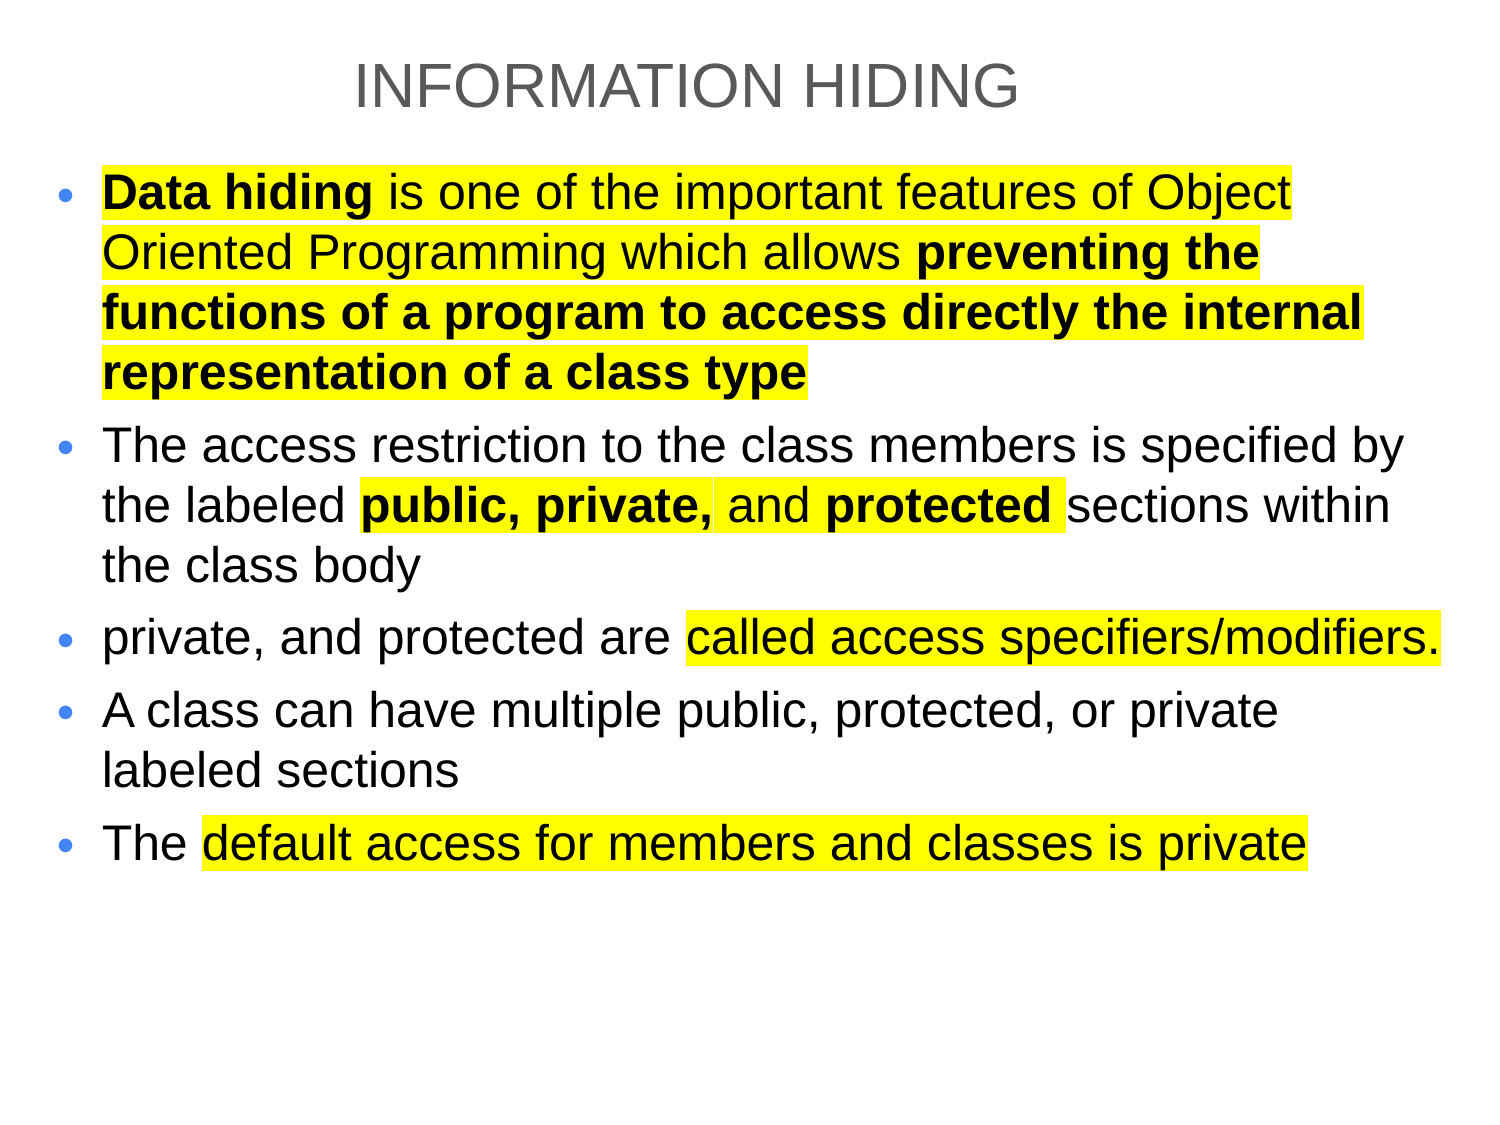

# Information hiding
Data hiding is one of the important features of Object Oriented Programming which allows preventing the functions of a program to access directly the internal representation of a class type
The access restriction to the class members is specified by the labeled public, private, and protected sections within the class body
private, and protected are called access specifiers/modifiers.
A class can have multiple public, protected, or private labeled sections
The default access for members and classes is private

27